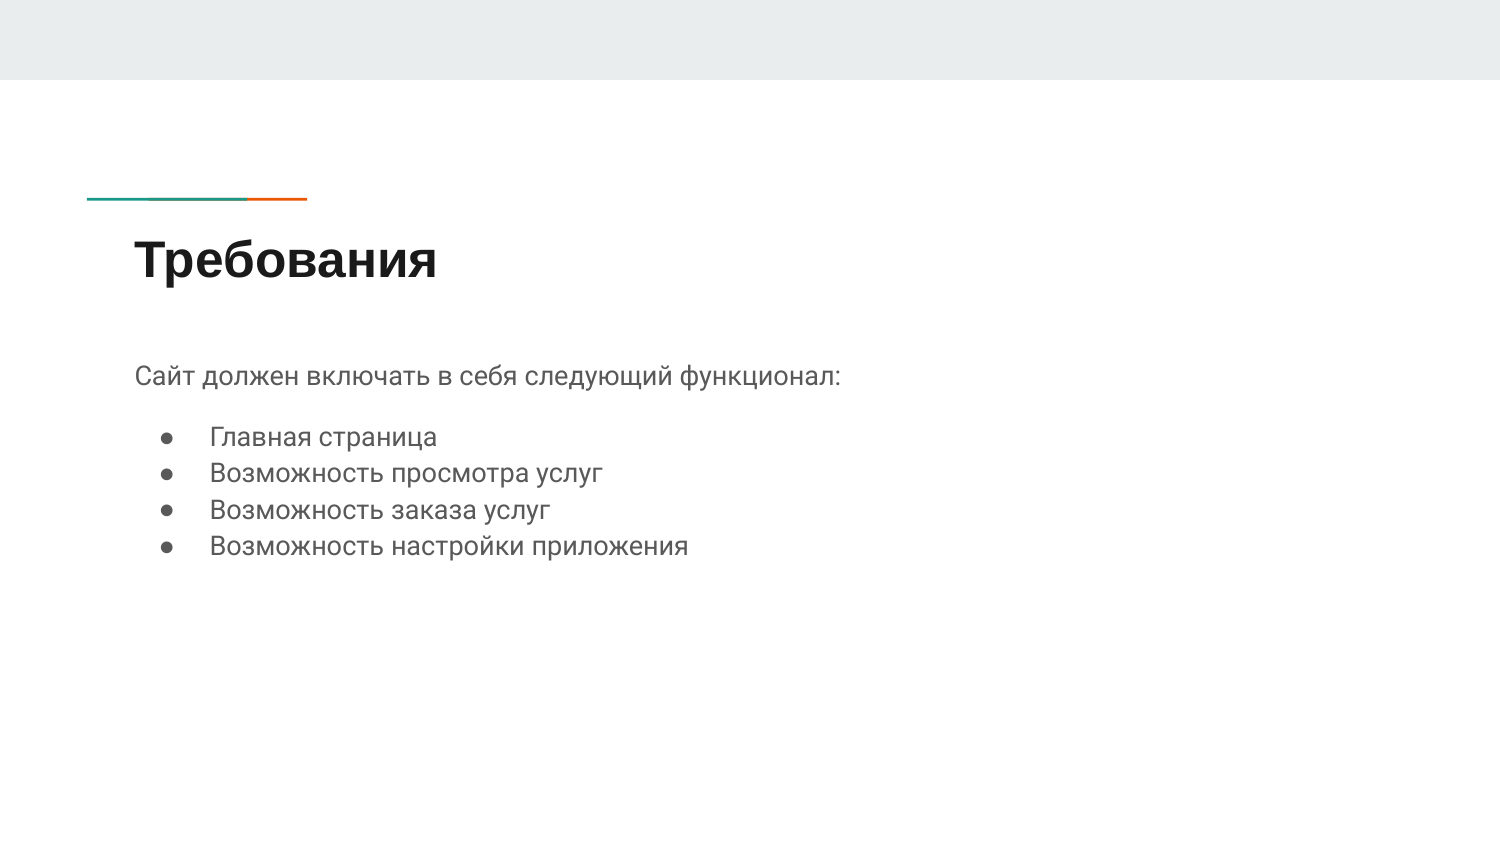

# Требования
Сайт должен включать в себя следующий функционал:
Главная страница
Возможность просмотра услуг
Возможность заказа услуг
Возможность настройки приложения